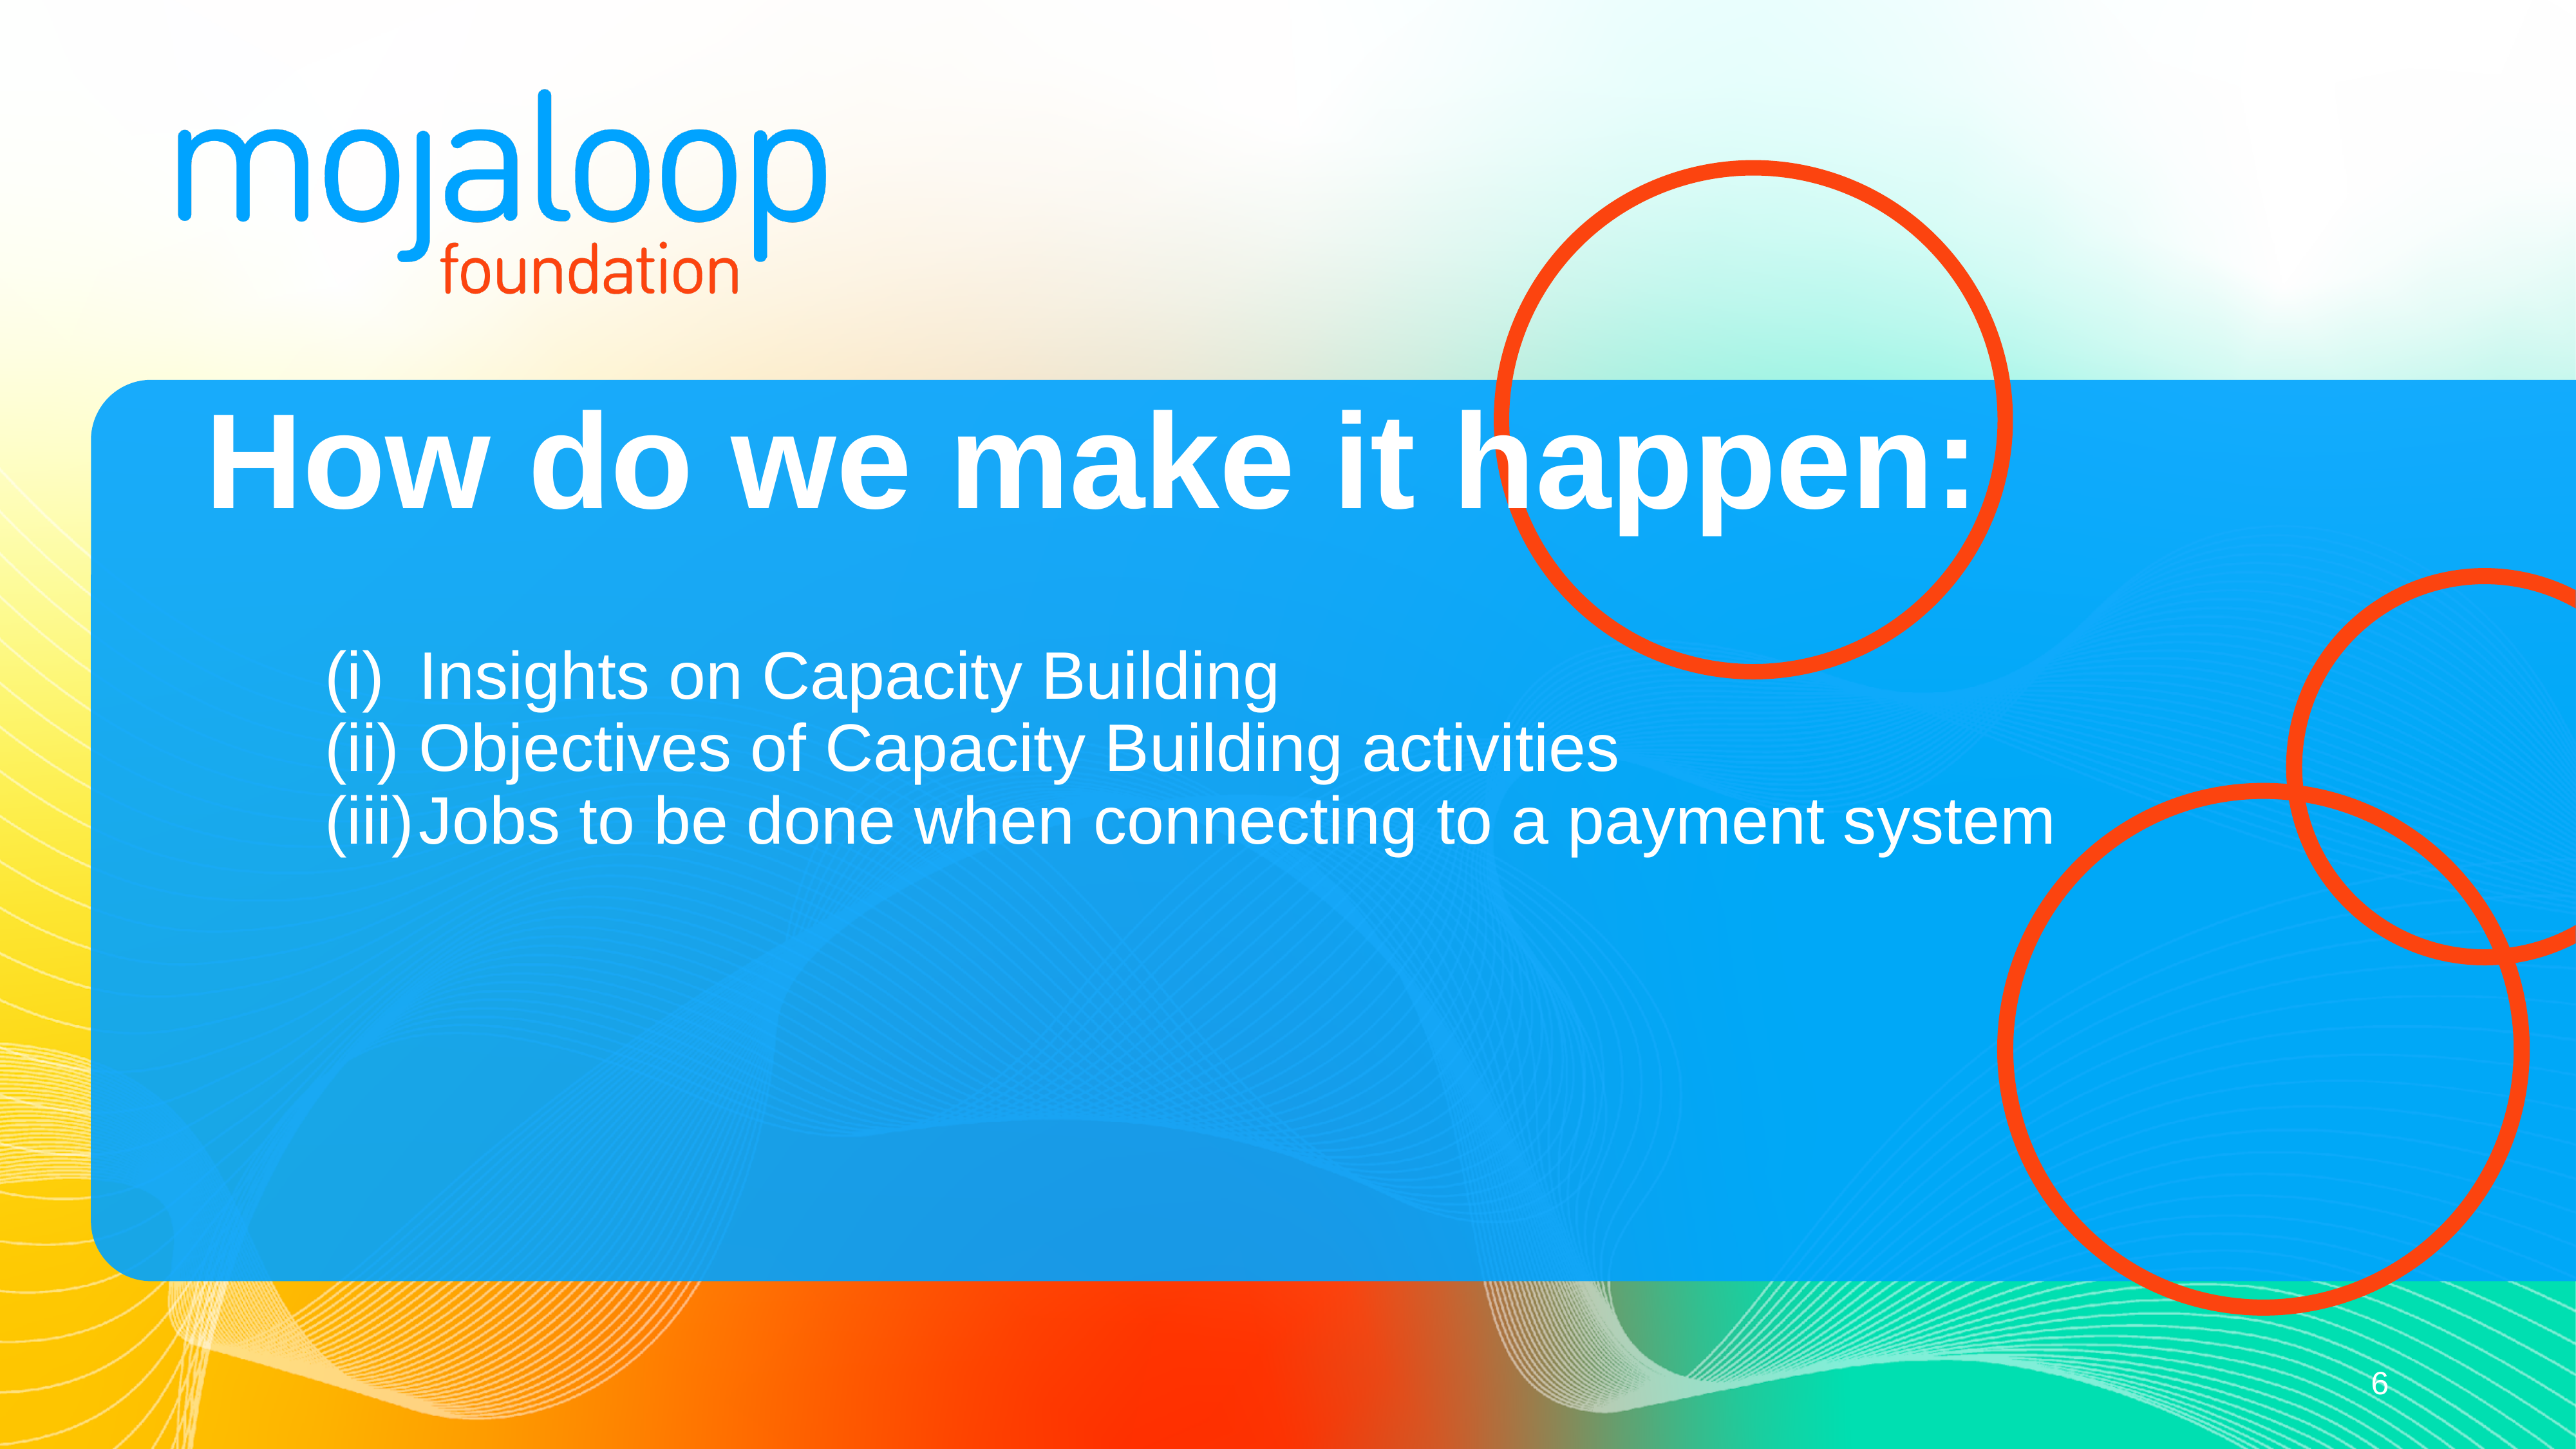

# How do we make it happen:
Insights on Capacity Building
Objectives of Capacity Building activities
Jobs to be done when connecting to a payment system
6